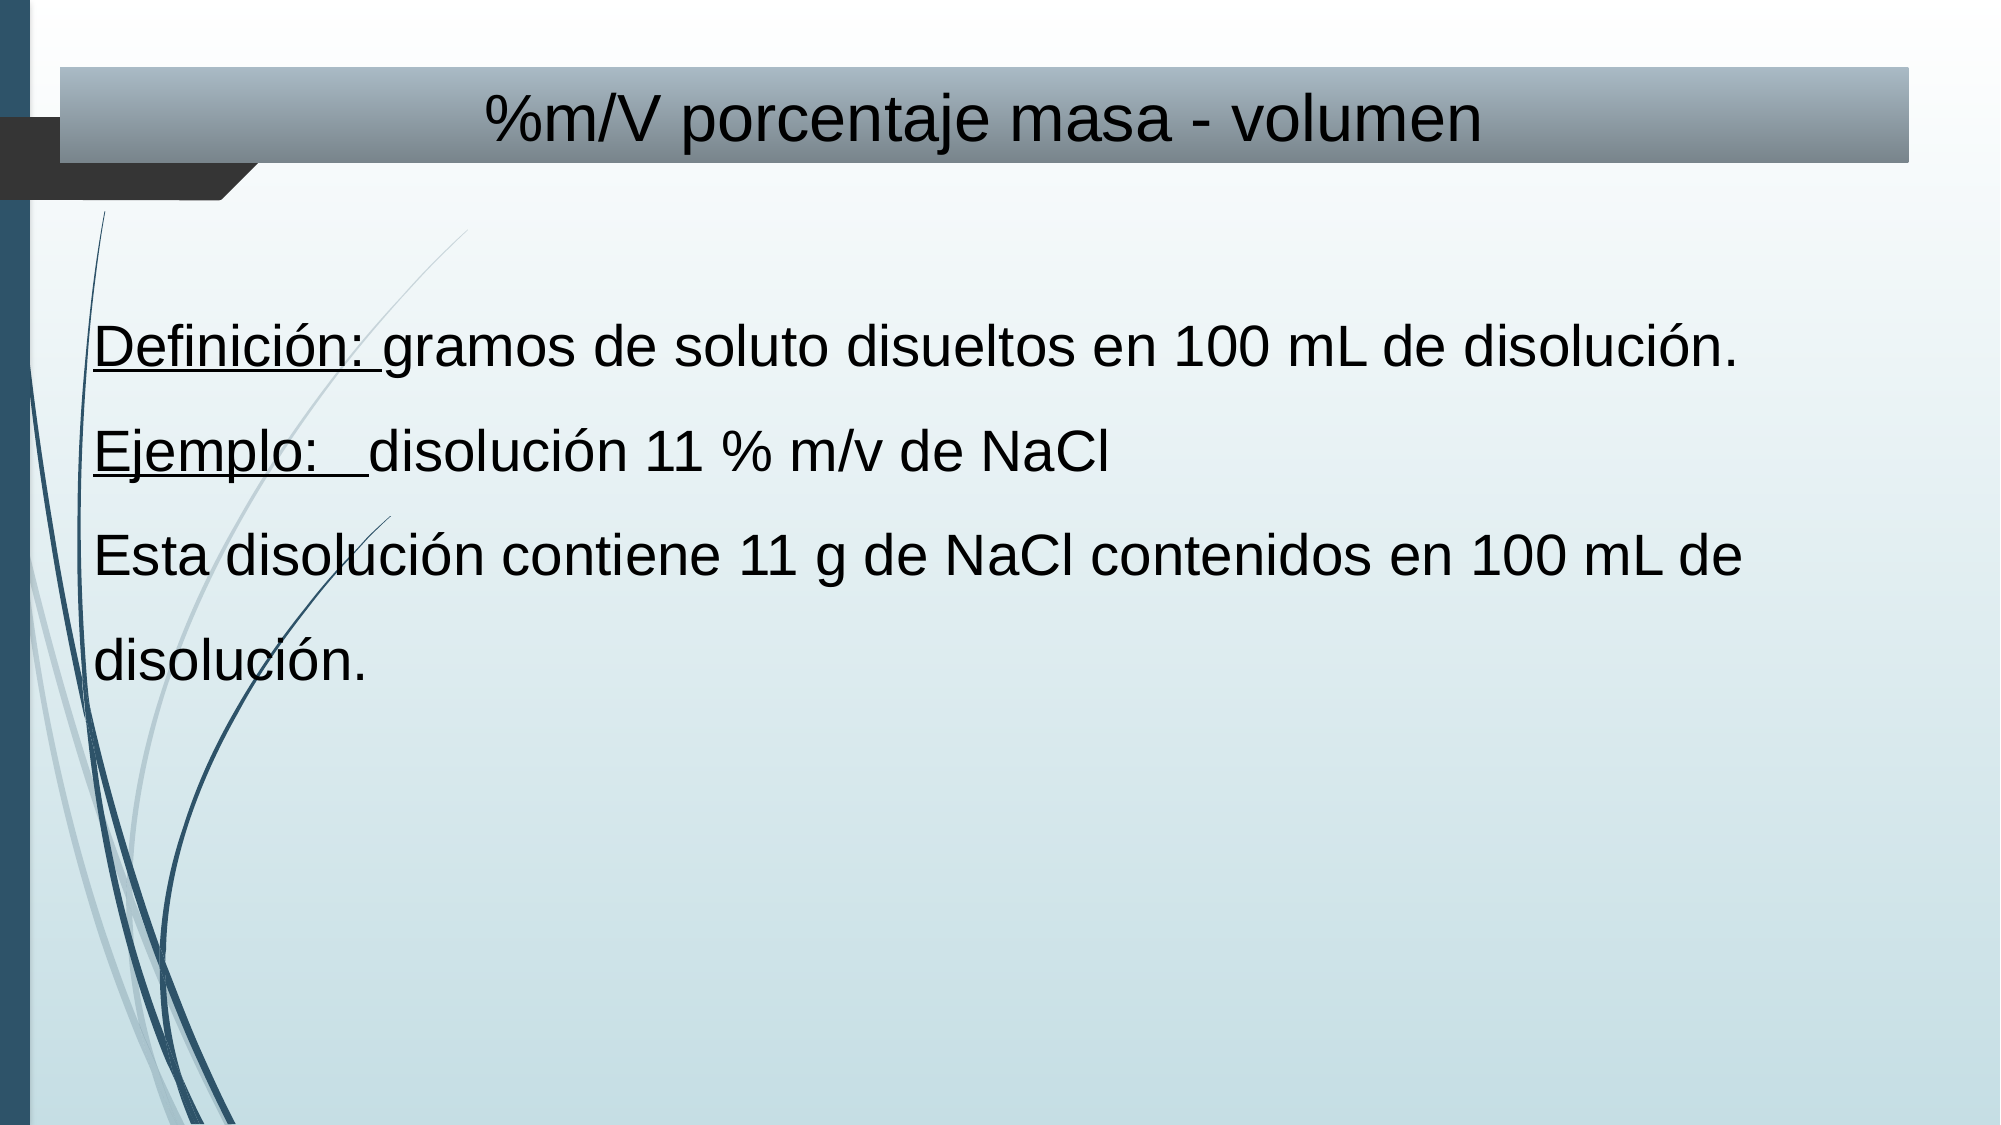

%m/V porcentaje masa - volumen
Definición: gramos de soluto disueltos en 100 mL de disolución.
Ejemplo:   disolución 11 % m/v de NaCl
Esta disolución contiene 11 g de NaCl contenidos en 100 mL de disolución.